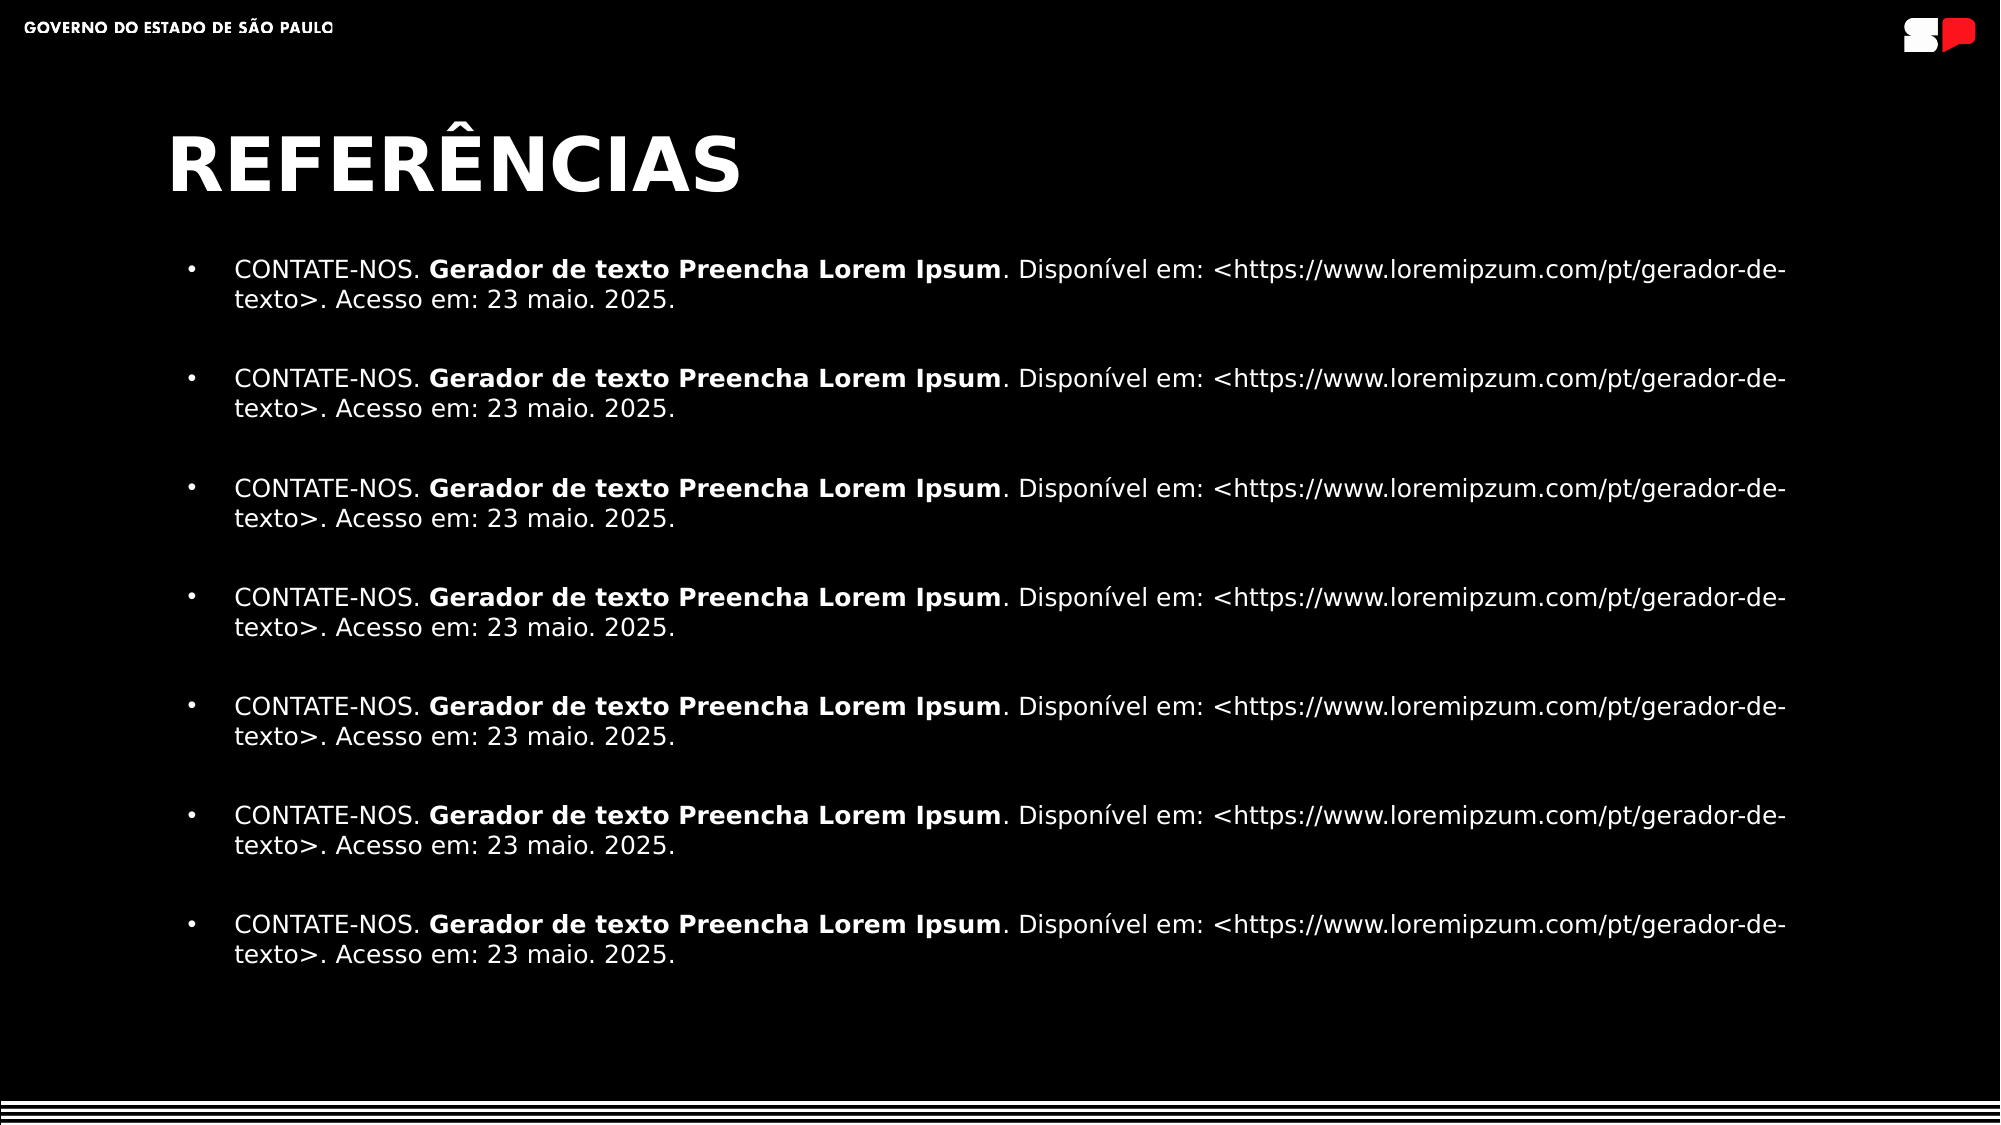

REFERÊNCIAS
CONTATE-NOS. Gerador de texto Preencha Lorem Ipsum. Disponível em: <https://www.loremipzum.com/pt/gerador-de-texto>. Acesso em: 23 maio. 2025.

CONTATE-NOS. Gerador de texto Preencha Lorem Ipsum. Disponível em: <https://www.loremipzum.com/pt/gerador-de-texto>. Acesso em: 23 maio. 2025.

CONTATE-NOS. Gerador de texto Preencha Lorem Ipsum. Disponível em: <https://www.loremipzum.com/pt/gerador-de-texto>. Acesso em: 23 maio. 2025.

CONTATE-NOS. Gerador de texto Preencha Lorem Ipsum. Disponível em: <https://www.loremipzum.com/pt/gerador-de-texto>. Acesso em: 23 maio. 2025.

CONTATE-NOS. Gerador de texto Preencha Lorem Ipsum. Disponível em: <https://www.loremipzum.com/pt/gerador-de-texto>. Acesso em: 23 maio. 2025.

CONTATE-NOS. Gerador de texto Preencha Lorem Ipsum. Disponível em: <https://www.loremipzum.com/pt/gerador-de-texto>. Acesso em: 23 maio. 2025.

CONTATE-NOS. Gerador de texto Preencha Lorem Ipsum. Disponível em: <https://www.loremipzum.com/pt/gerador-de-texto>. Acesso em: 23 maio. 2025.